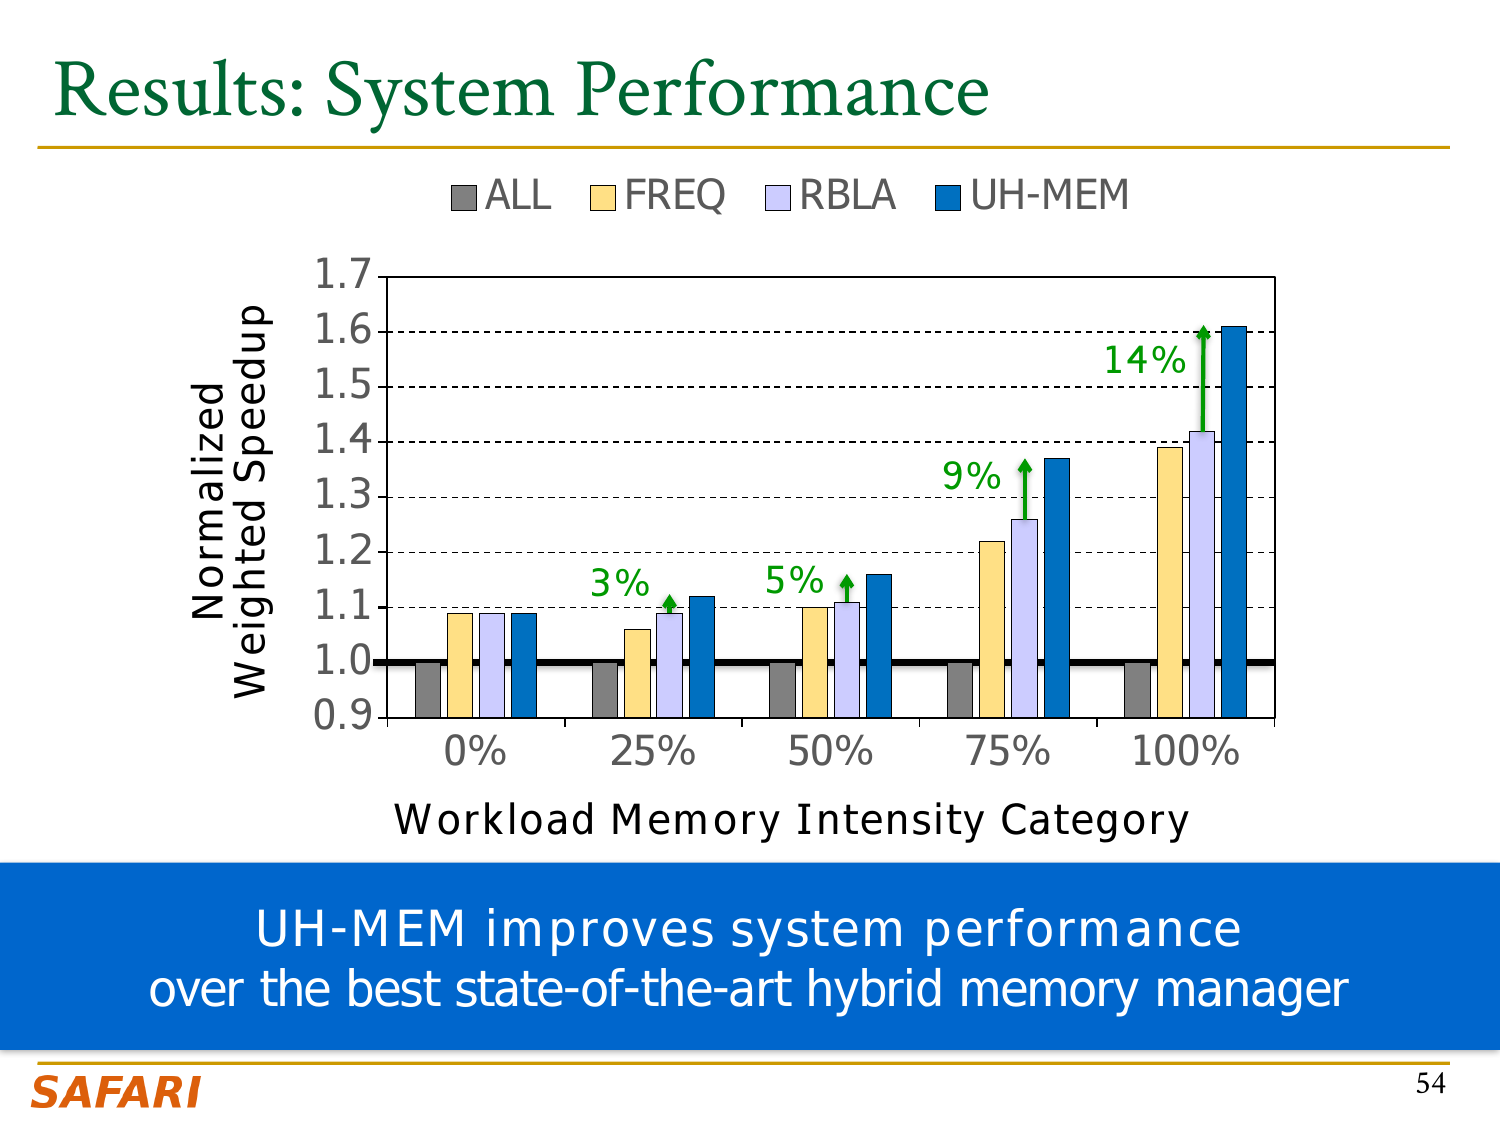

# Results: System Performance

### Chart

| Category | ALL | FREQ | RBLA | UH-MEM |
|---|---|---|---|---|
| 0 | 1.0 | 1.09 | 1.09 | 1.09 |
| 0.25 | 1.0 | 1.06 | 1.09 | 1.12 |
| 0.5 | 1.0 | 1.1 | 1.11 | 1.16 |
| 0.75 | 1.0 | 1.22 | 1.26 | 1.37 |
| 1 | 1.0 | 1.39 | 1.42 | 1.61 |
14%
9%
5%
3%
UH-MEM improves system performance
over the best state-of-the-art hybrid memory manager
54